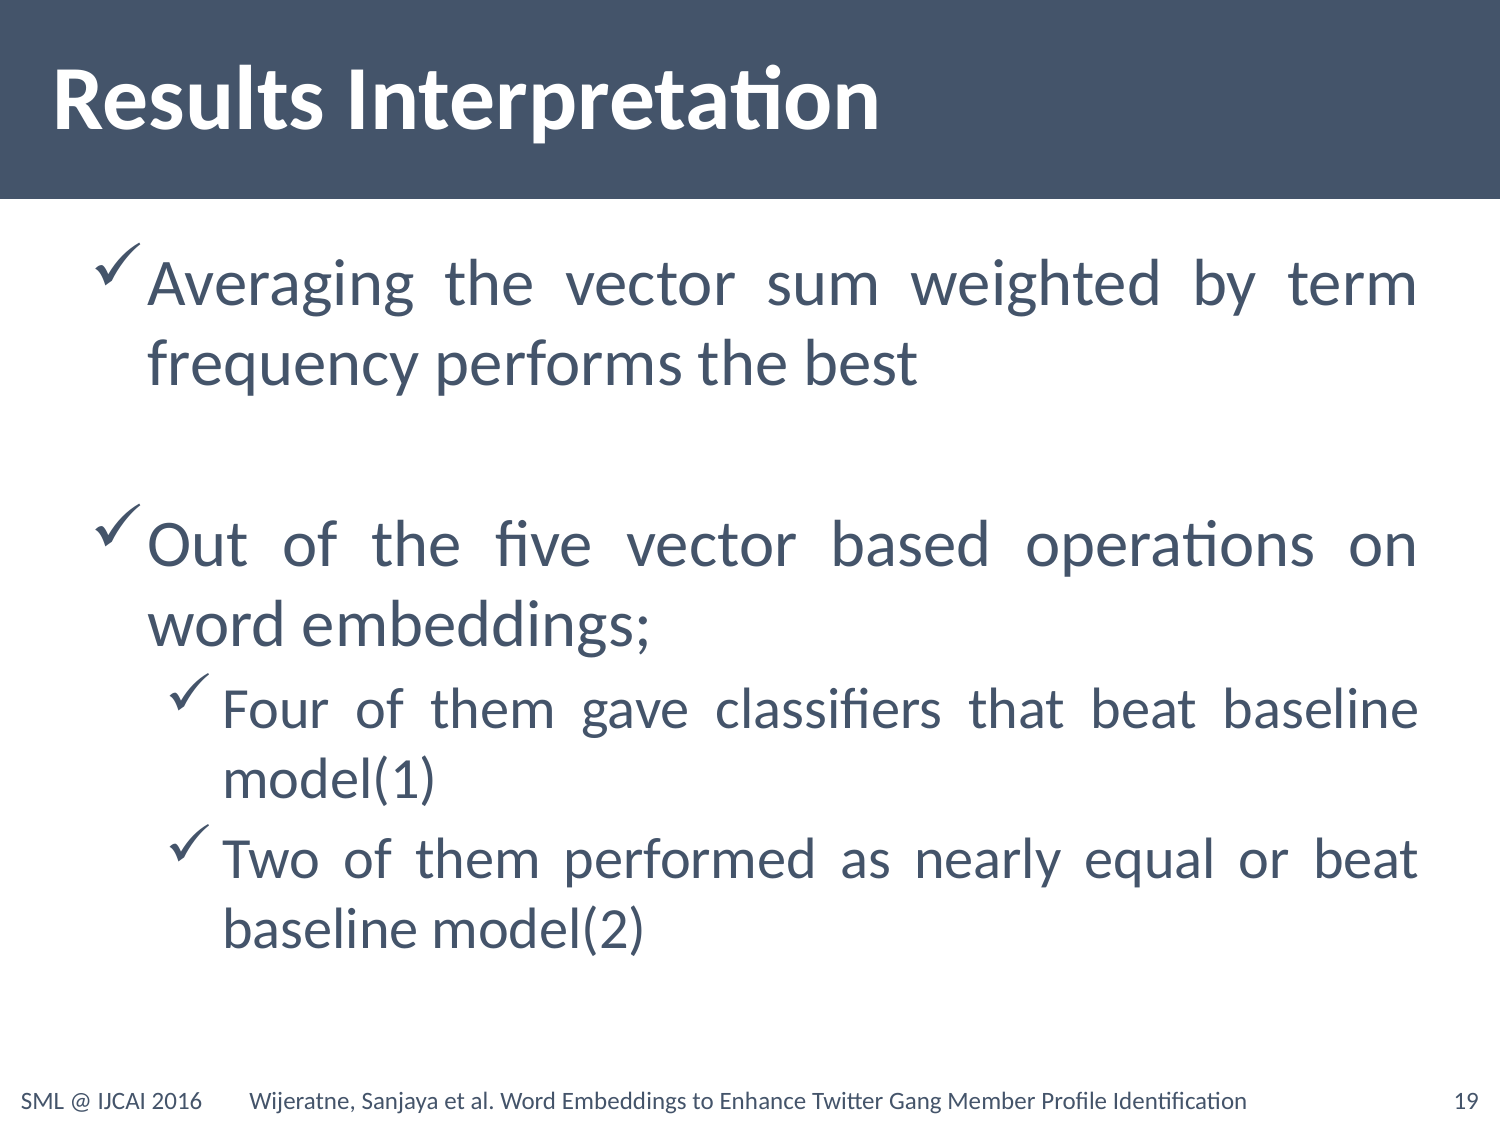

# Results Interpretation
Averaging the vector sum weighted by term frequency performs the best

Out of the five vector based operations on word embeddings;
Four of them gave classifiers that beat baseline model(1)
Two of them performed as nearly equal or beat baseline model(2)

Wijeratne, Sanjaya et al. Word Embeddings to Enhance Twitter Gang Member Profile Identification
SML @ IJCAI 2016
19